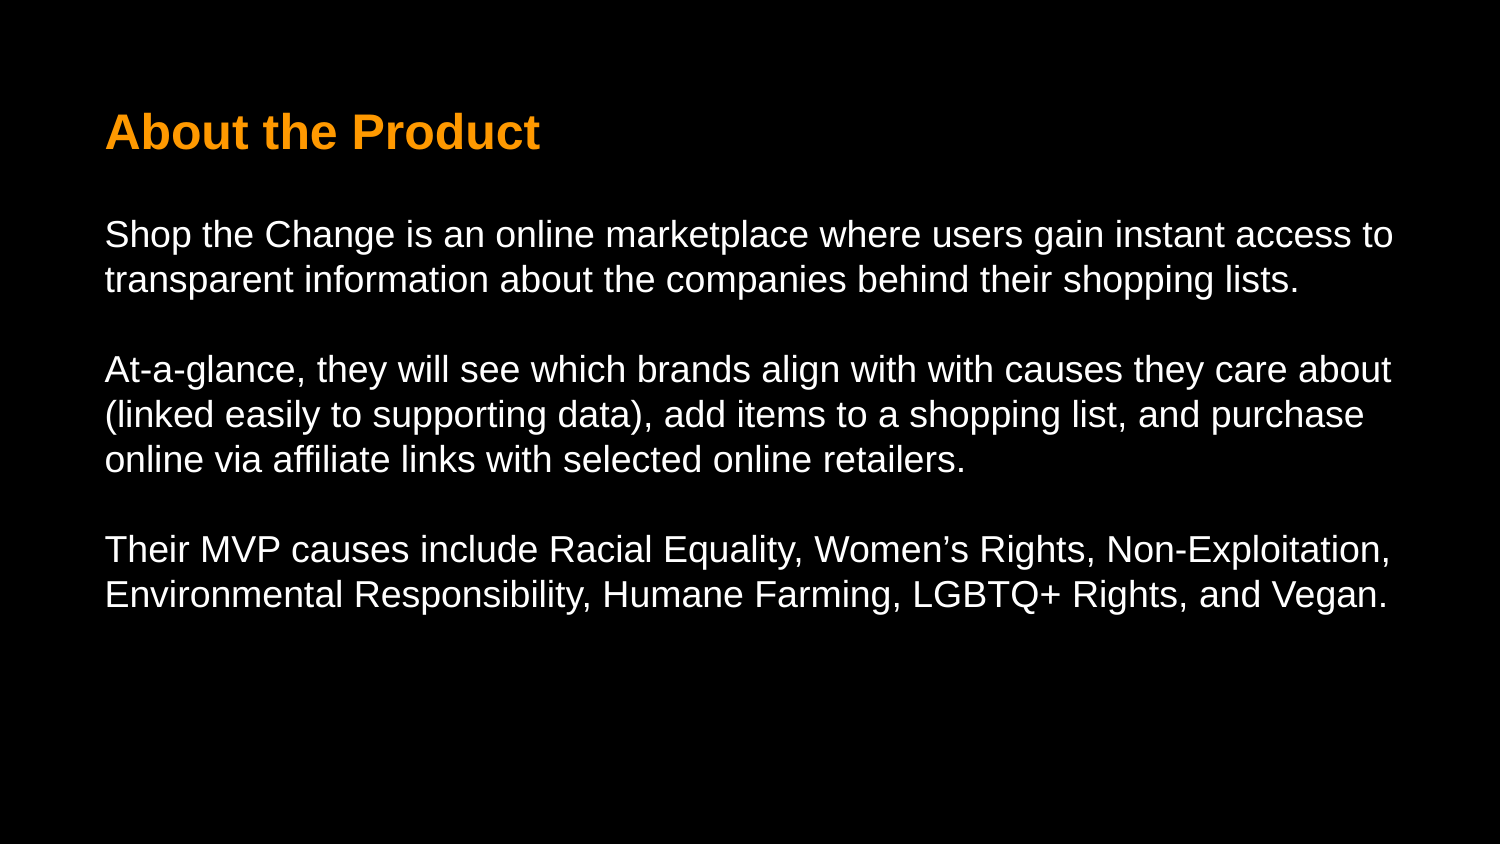

About the Product
Shop the Change is an online marketplace where users gain instant access to transparent information about the companies behind their shopping lists.

At-a-glance, they will see which brands align with with causes they care about (linked easily to supporting data), add items to a shopping list, and purchase online via affiliate links with selected online retailers.

Their MVP causes include Racial Equality, Women’s Rights, Non-Exploitation, Environmental Responsibility, Humane Farming, LGBTQ+ Rights, and Vegan.